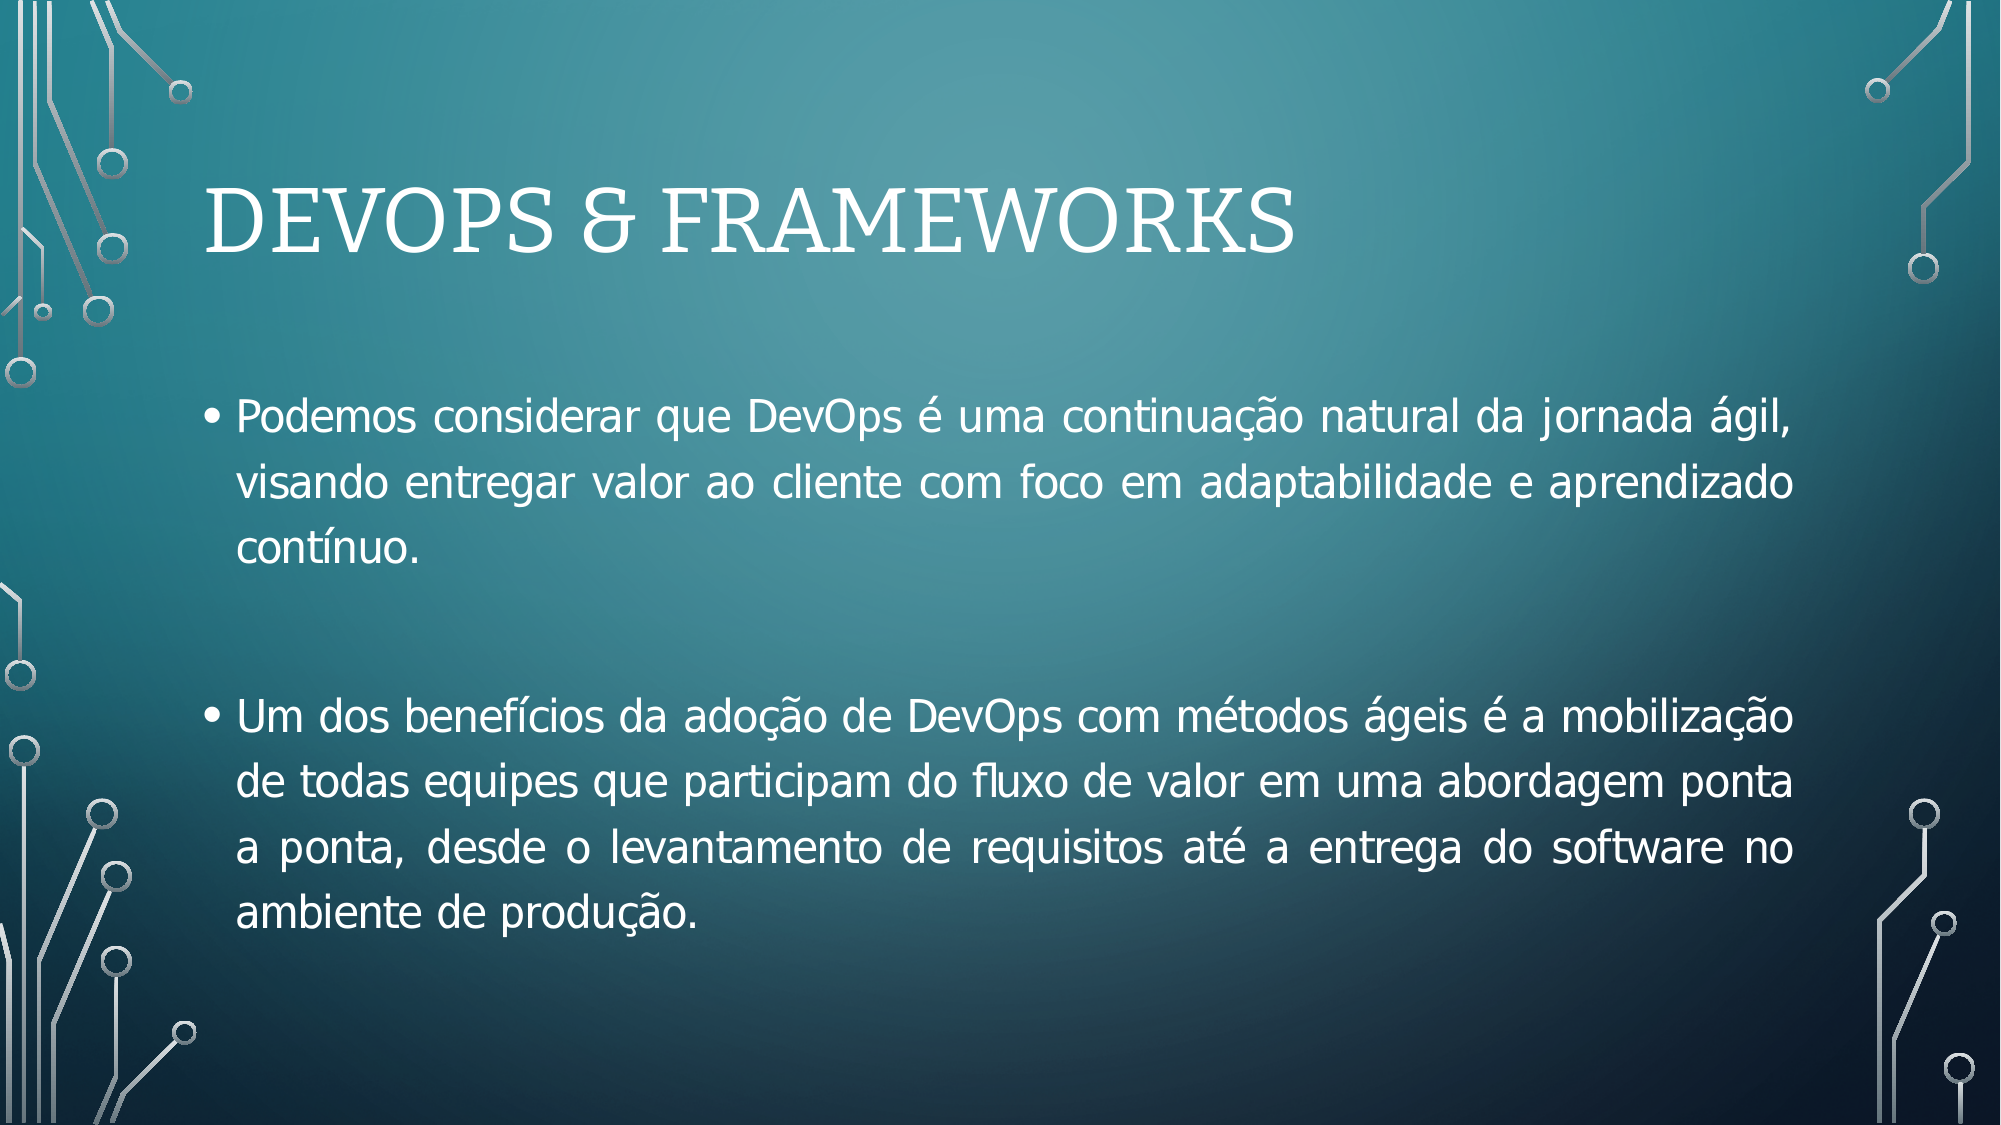

# DEVOPS & FRAMEWORKS
Podemos considerar que DevOps é uma continuação natural da jornada ágil, visando entregar valor ao cliente com foco em adaptabilidade e aprendizado contínuo.

Um dos benefícios da adoção de DevOps com métodos ágeis é a mobilização de todas equipes que participam do fluxo de valor em uma abordagem ponta a ponta, desde o levantamento de requisitos até a entrega do software no ambiente de produção.